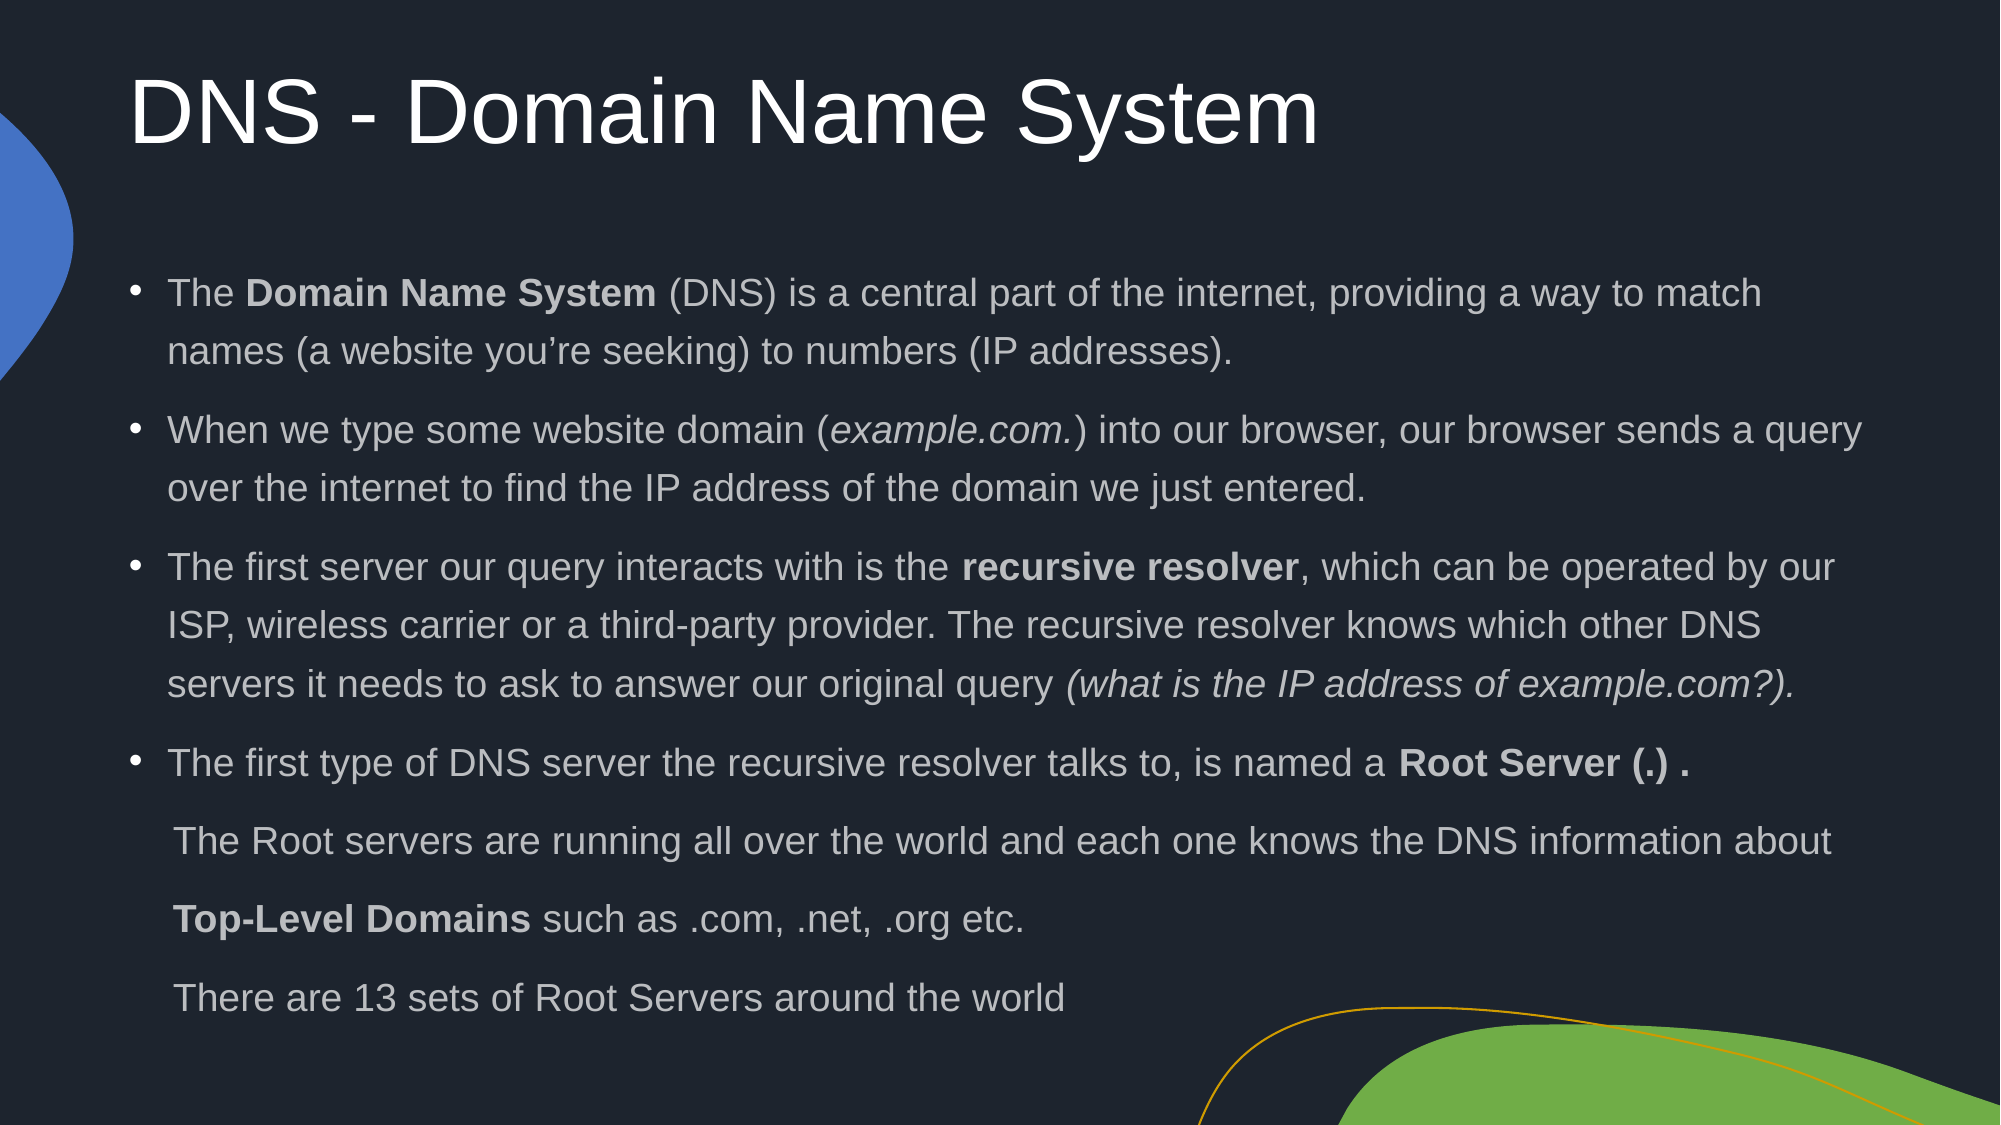

# DNS - Domain Name System
The Domain Name System (DNS) is a central part of the internet, providing a way to match names (a website you’re seeking) to numbers (IP addresses).
When we type some website domain (example.com.) into our browser, our browser sends a query over the internet to find the IP address of the domain we just entered.
The first server our query interacts with is the recursive resolver, which can be operated by our ISP, wireless carrier or a third-party provider. The recursive resolver knows which other DNS servers it needs to ask to answer our original query (what is the IP address of example.com?).
The first type of DNS server the recursive resolver talks to, is named a Root Server (.) .
    The Root servers are running all over the world and each one knows the DNS information about
    Top-Level Domains such as .com, .net, .org etc.
    There are 13 sets of Root Servers around the world